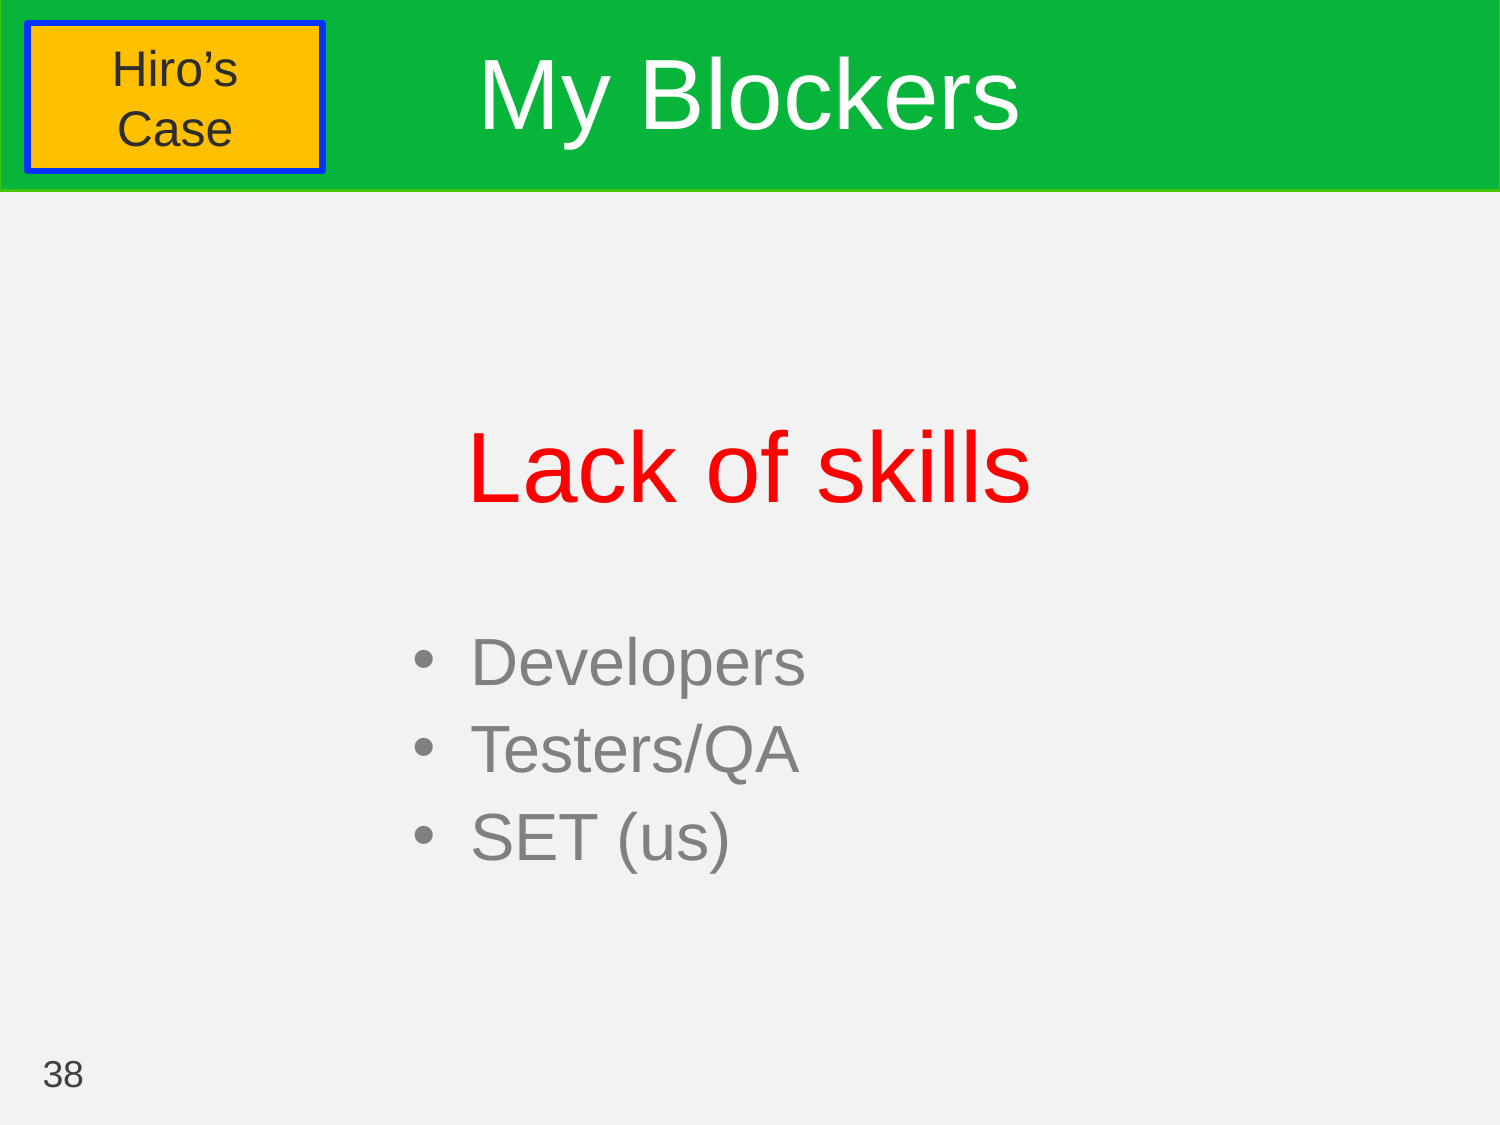

Hiro’s
Case
# My Blockers
Lack of skills

Developers
Testers/QA
SET (us)
38